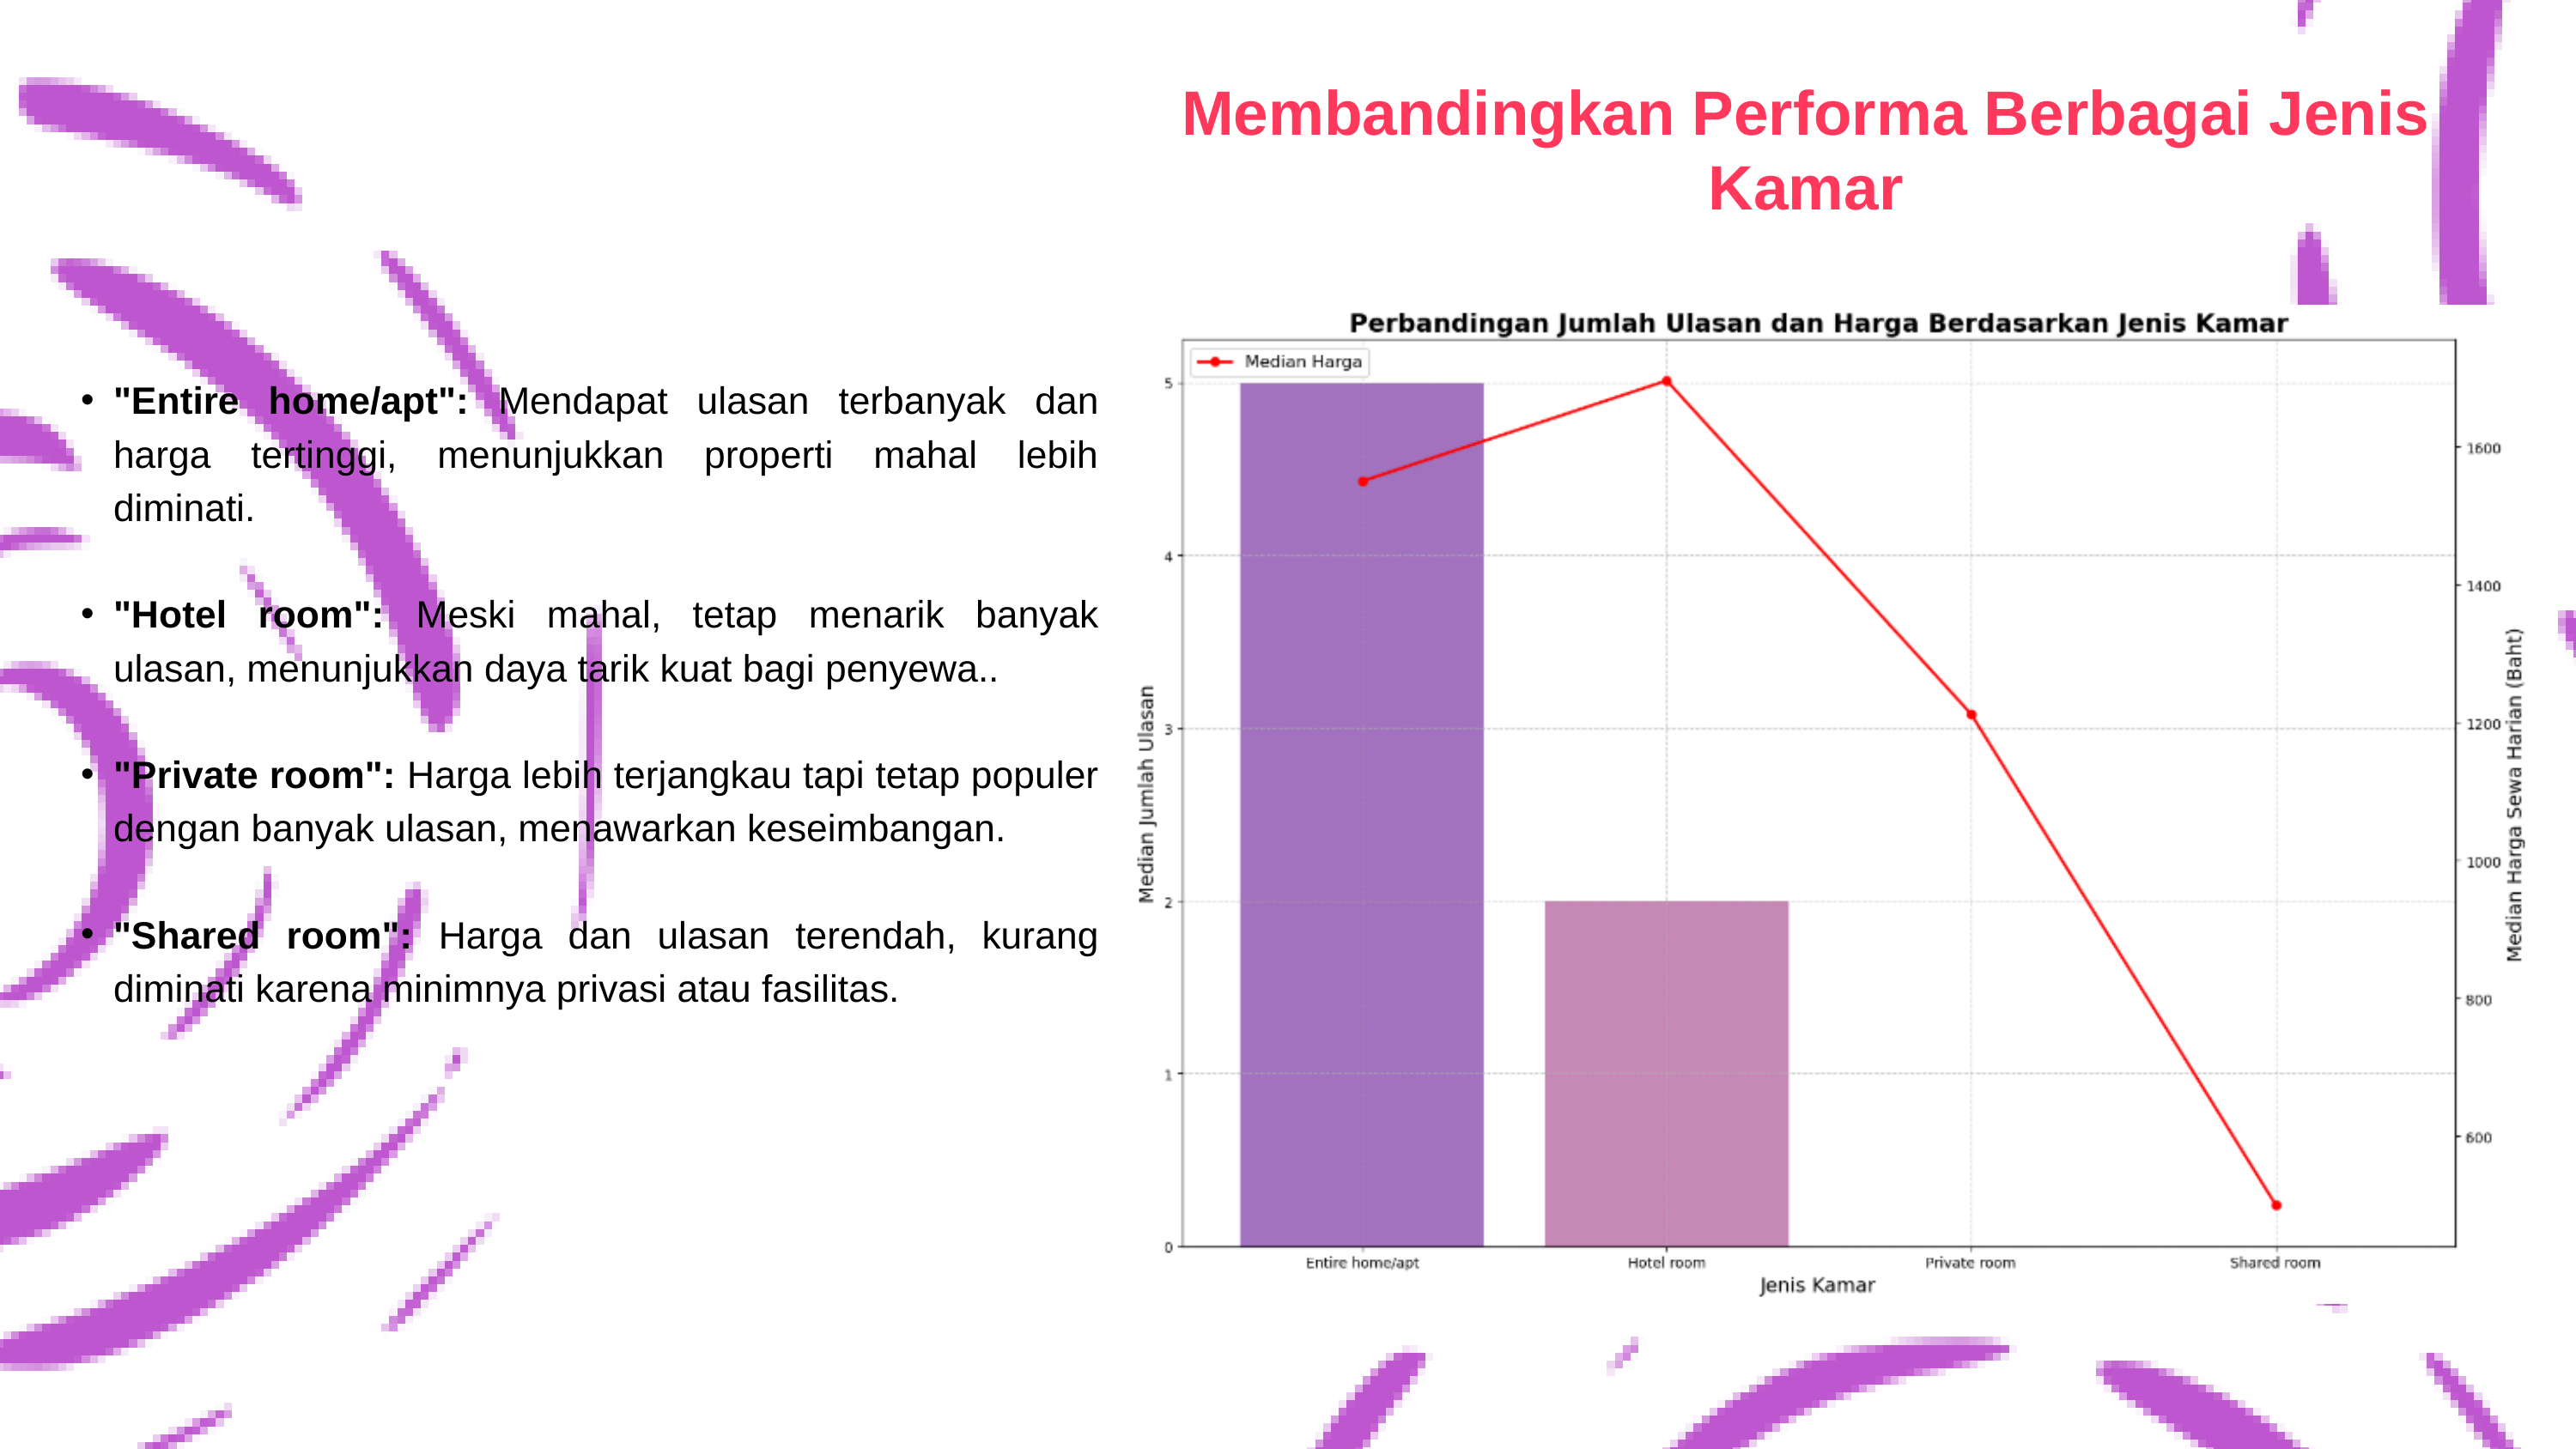

Membandingkan Performa Berbagai Jenis Kamar

"Entire home/apt": Mendapat ulasan terbanyak dan harga tertinggi, menunjukkan properti mahal lebih diminati.

"Hotel room": Meski mahal, tetap menarik banyak ulasan, menunjukkan daya tarik kuat bagi penyewa..

"Private room": Harga lebih terjangkau tapi tetap populer dengan banyak ulasan, menawarkan keseimbangan.

"Shared room": Harga dan ulasan terendah, kurang diminati karena minimnya privasi atau fasilitas.